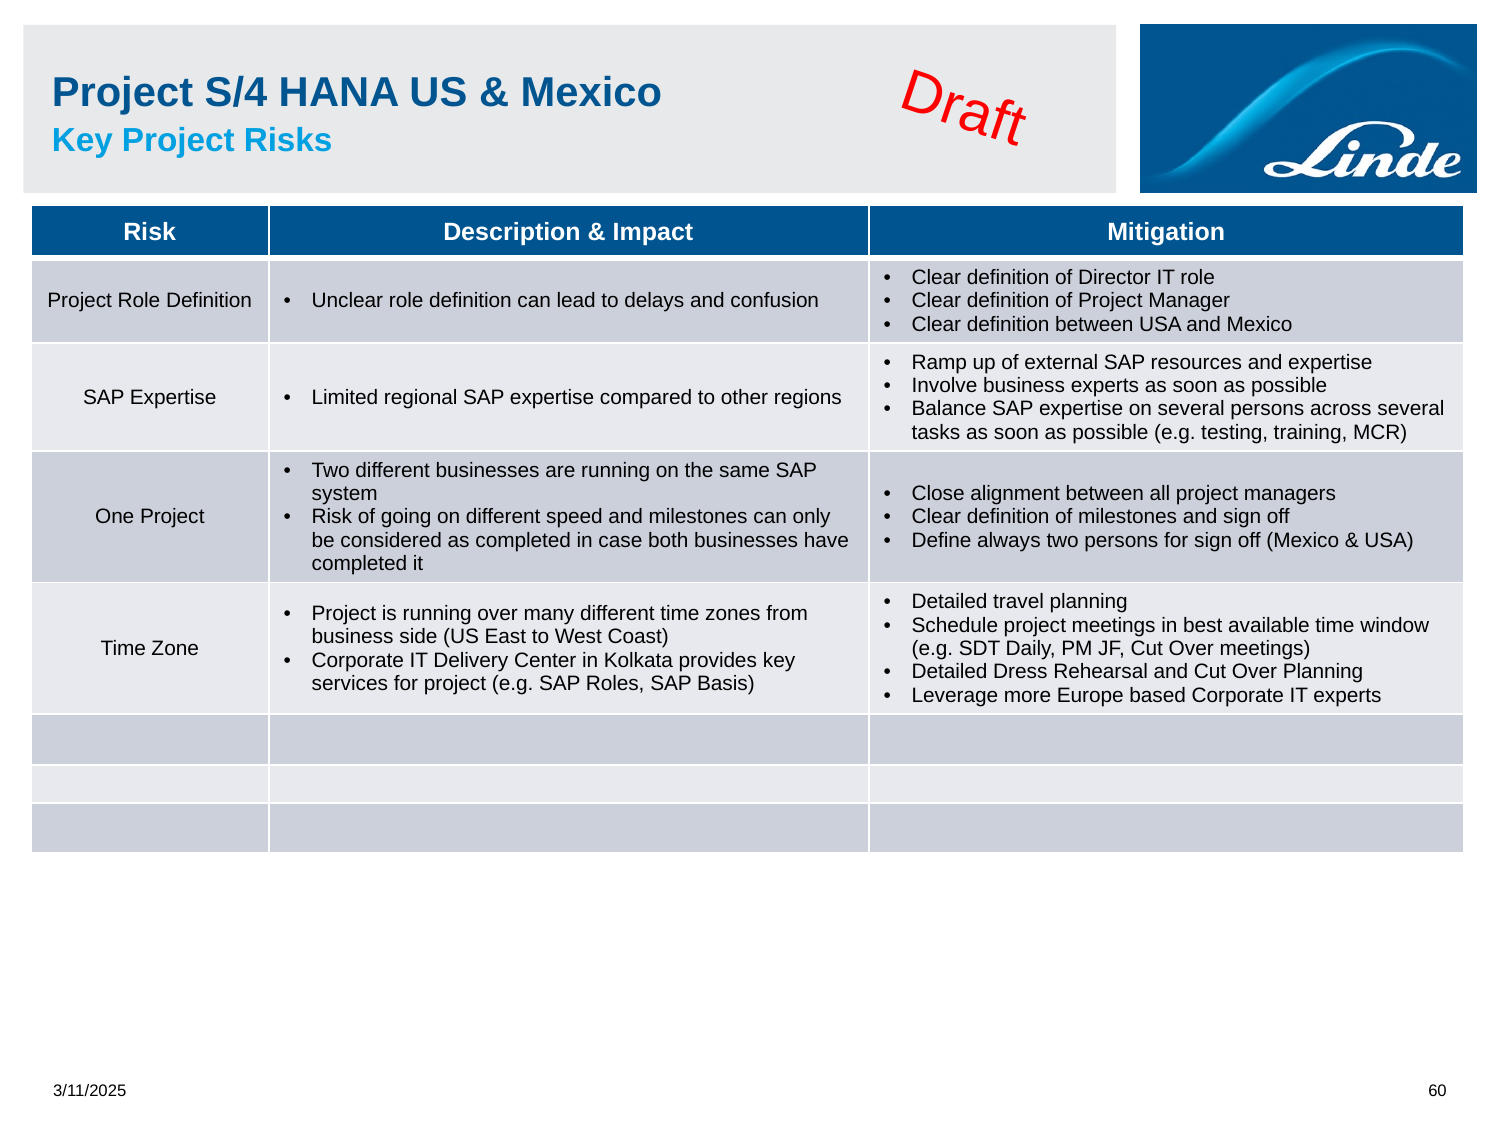

# Project S/4 HANA US & Mexico Key Project Risks
Draft
| Risk | Description & Impact | Mitigation |
| --- | --- | --- |
| Project Role Definition | Unclear role definition can lead to delays and confusion | Clear definition of Director IT role Clear definition of Project Manager Clear definition between USA and Mexico |
| SAP Expertise | Limited regional SAP expertise compared to other regions | Ramp up of external SAP resources and expertise Involve business experts as soon as possible Balance SAP expertise on several persons across several tasks as soon as possible (e.g. testing, training, MCR) |
| One Project | Two different businesses are running on the same SAP system Risk of going on different speed and milestones can only be considered as completed in case both businesses have completed it | Close alignment between all project managers Clear definition of milestones and sign off Define always two persons for sign off (Mexico & USA) |
| Time Zone | Project is running over many different time zones from business side (US East to West Coast) Corporate IT Delivery Center in Kolkata provides key services for project (e.g. SAP Roles, SAP Basis) | Detailed travel planning Schedule project meetings in best available time window (e.g. SDT Daily, PM JF, Cut Over meetings) Detailed Dress Rehearsal and Cut Over Planning Leverage more Europe based Corporate IT experts |
|  |  |  |
|  |  |  |
|  |  |  |
3/11/2025